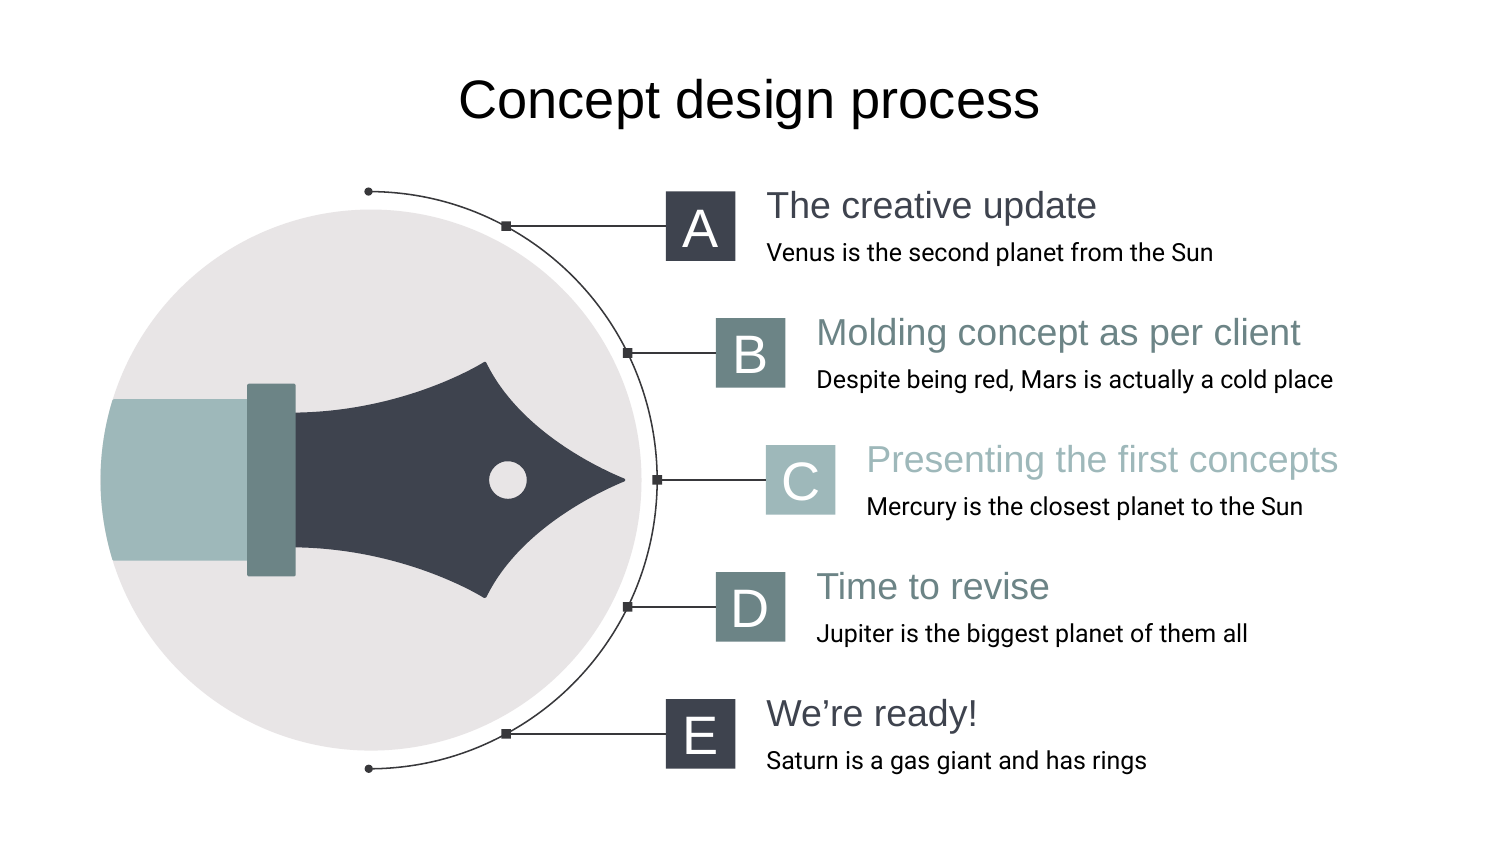

# Concept design process
The creative update
A

Venus is the second planet from the Sun

Molding concept as per client
B

Despite being red, Mars is actually a cold place
Presenting the first concepts
C

Mercury is the closest planet to the Sun
Time to revise
D

Jupiter is the biggest planet of them all
We’re ready!
E

Saturn is a gas giant and has rings